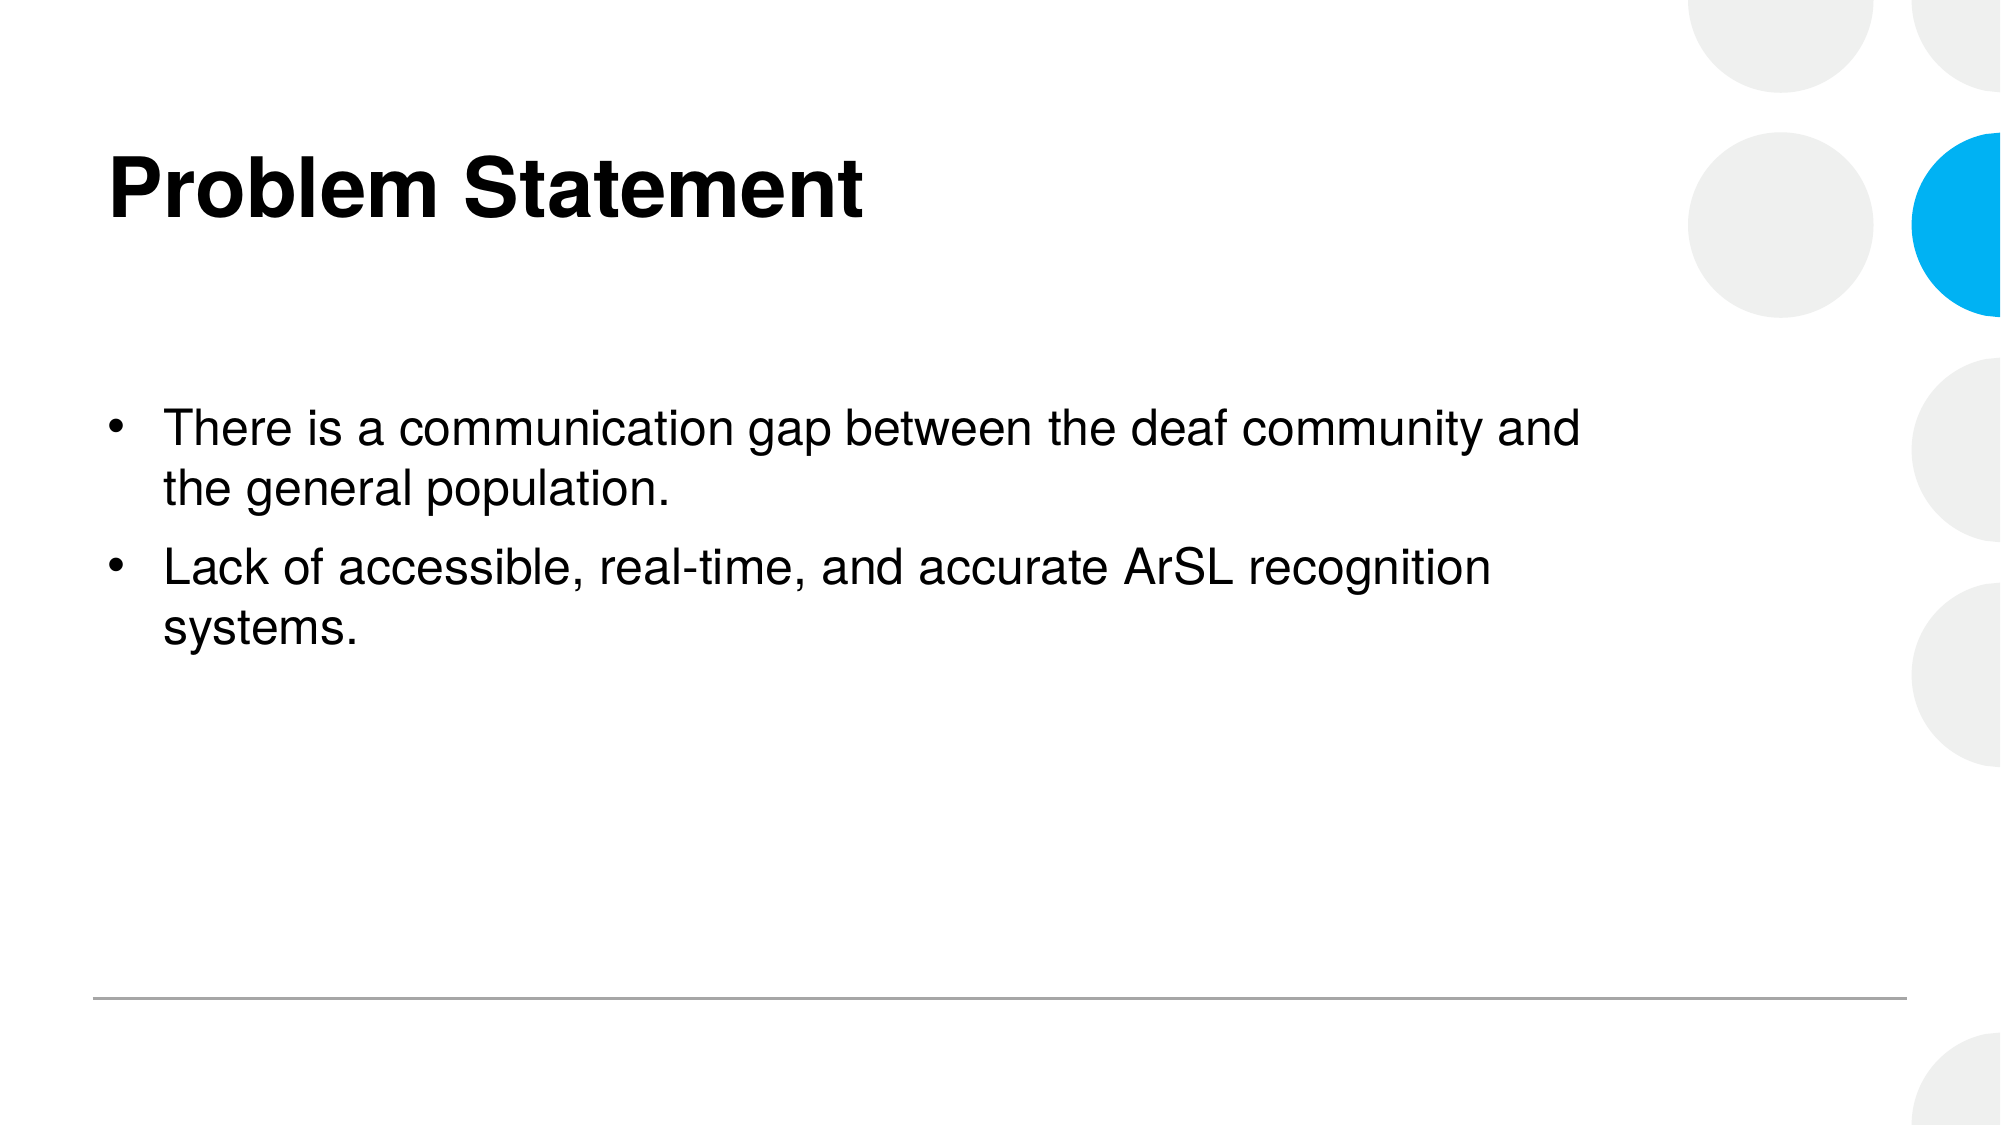

# Problem Statement
There is a communication gap between the deaf community and the general population.
Lack of accessible, real-time, and accurate ArSL recognition systems.